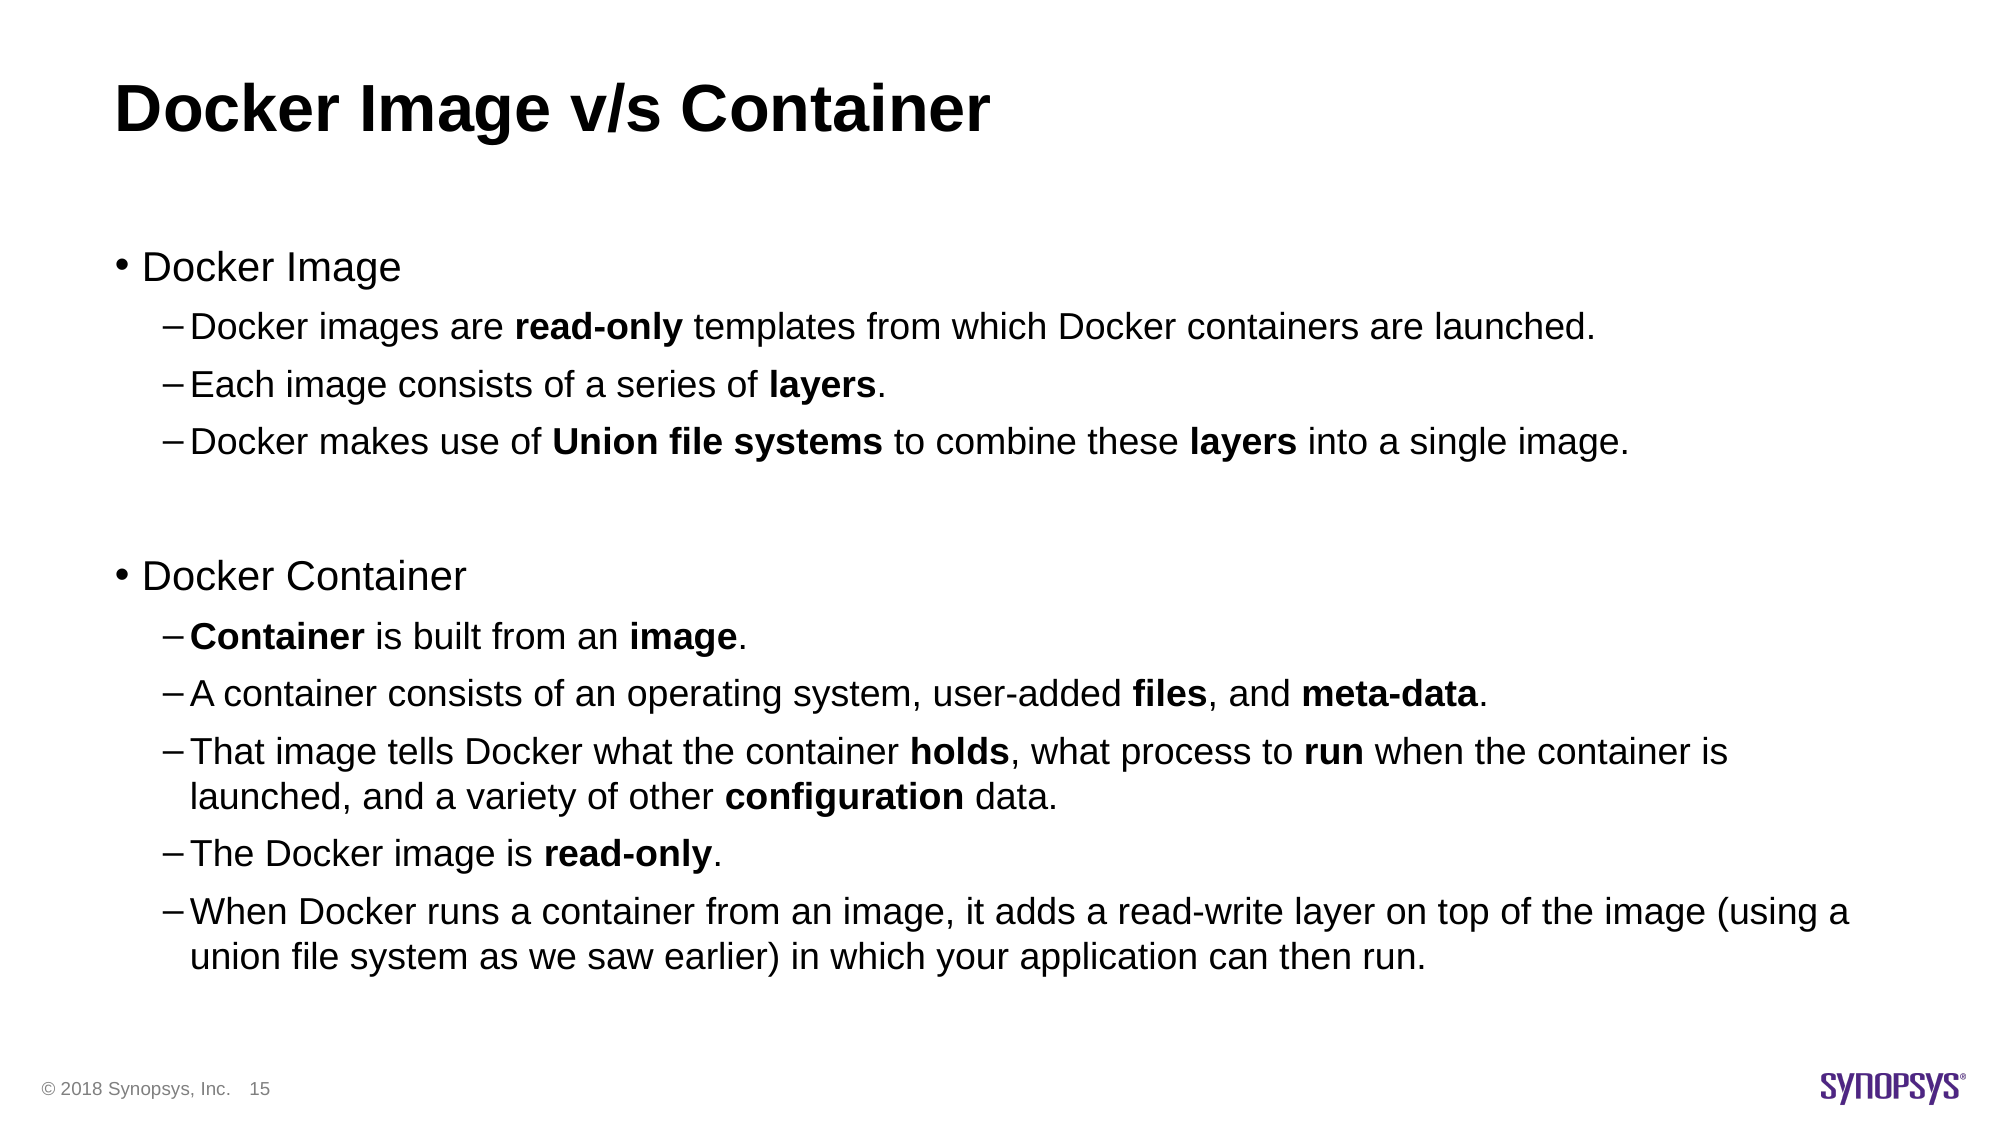

# Docker Image v/s Container

Docker Image
Docker images are read-only templates from which Docker containers are launched.
Each image consists of a series of layers.
Docker makes use of Union file systems to combine these layers into a single image.

Docker Container
Container is built from an image.
A container consists of an operating system, user-added files, and meta-data.
That image tells Docker what the container holds, what process to run when the container is launched, and a variety of other configuration data.
The Docker image is read-only.
When Docker runs a container from an image, it adds a read-write layer on top of the image (using a union file system as we saw earlier) in which your application can then run.